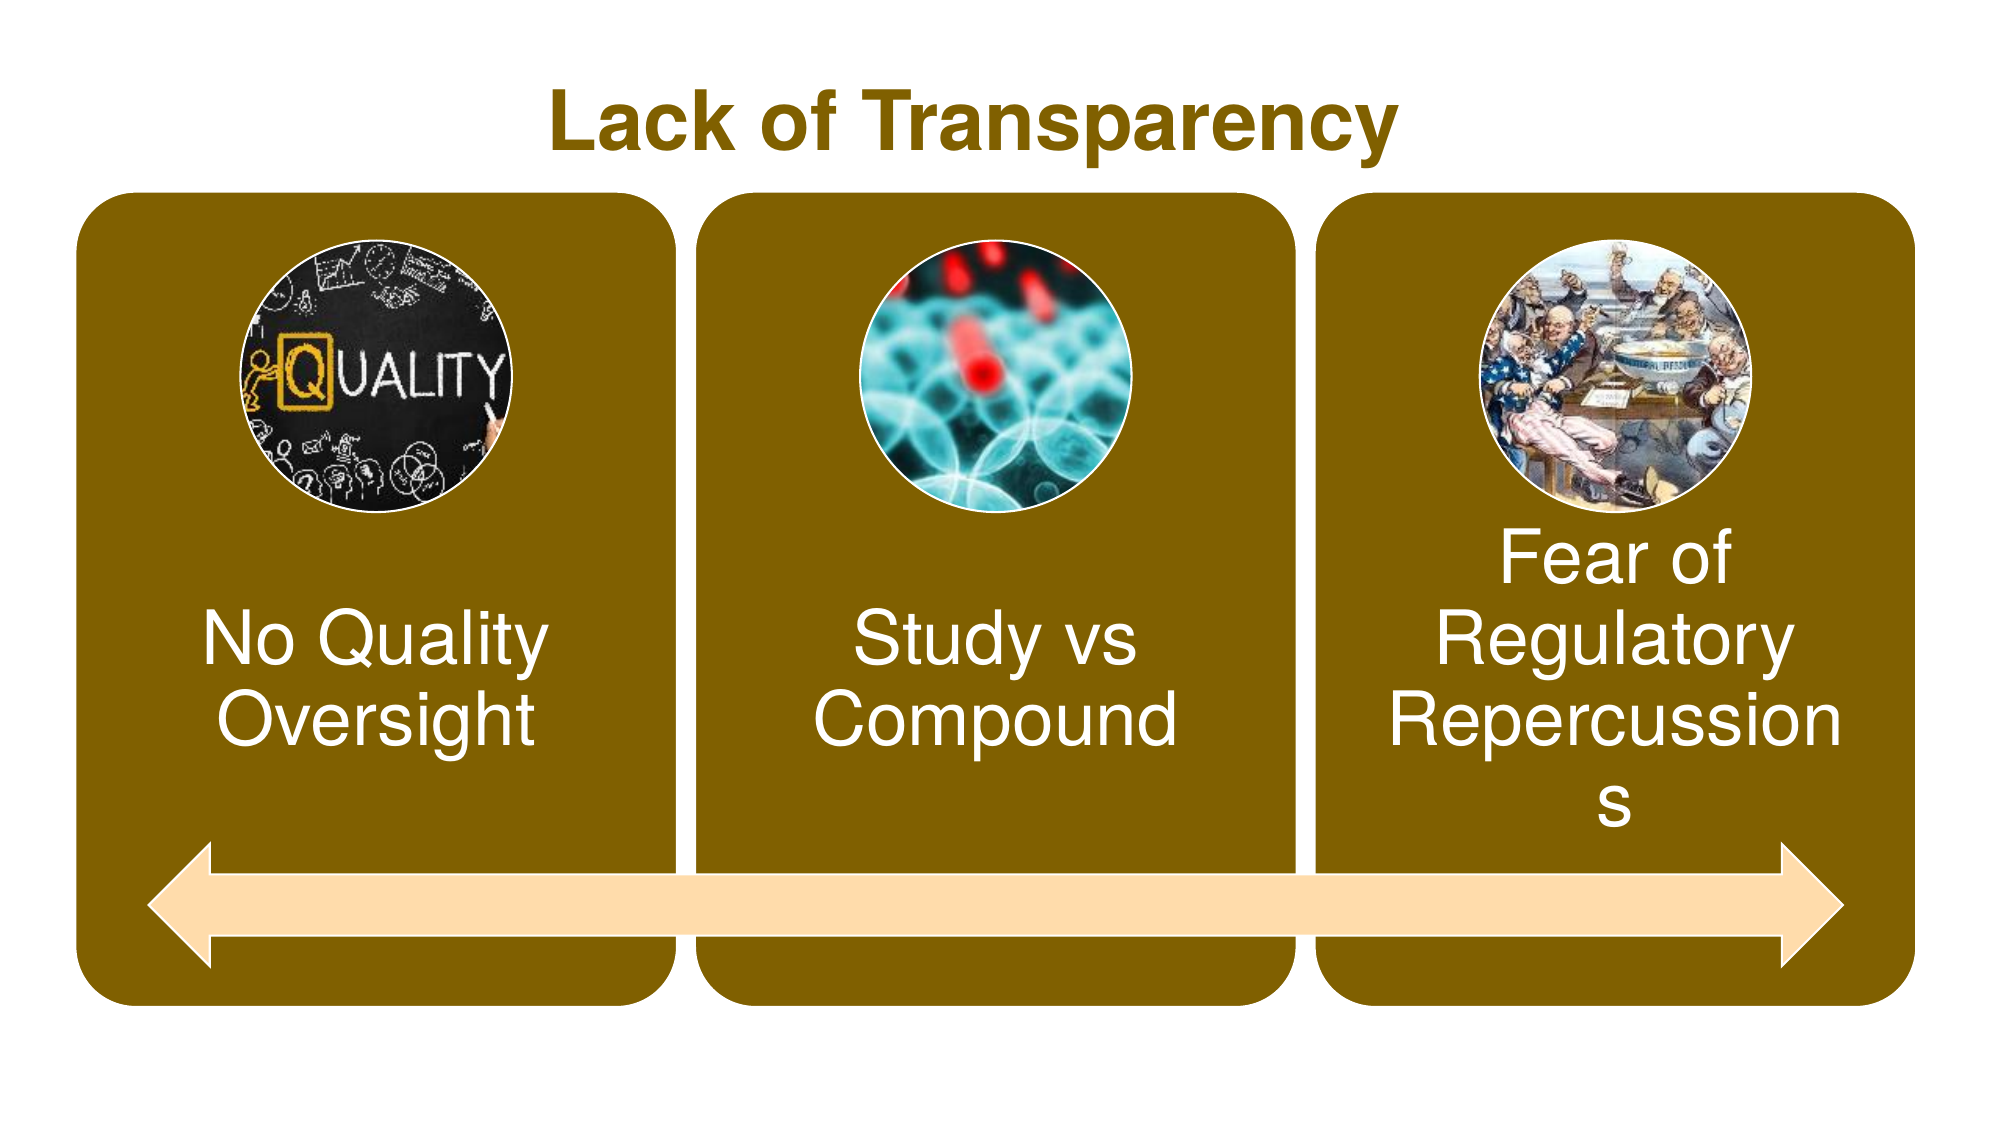

Lack of Transparency
No Quality Oversight
Study vs Compound
Fear of Regulatory Repercussions